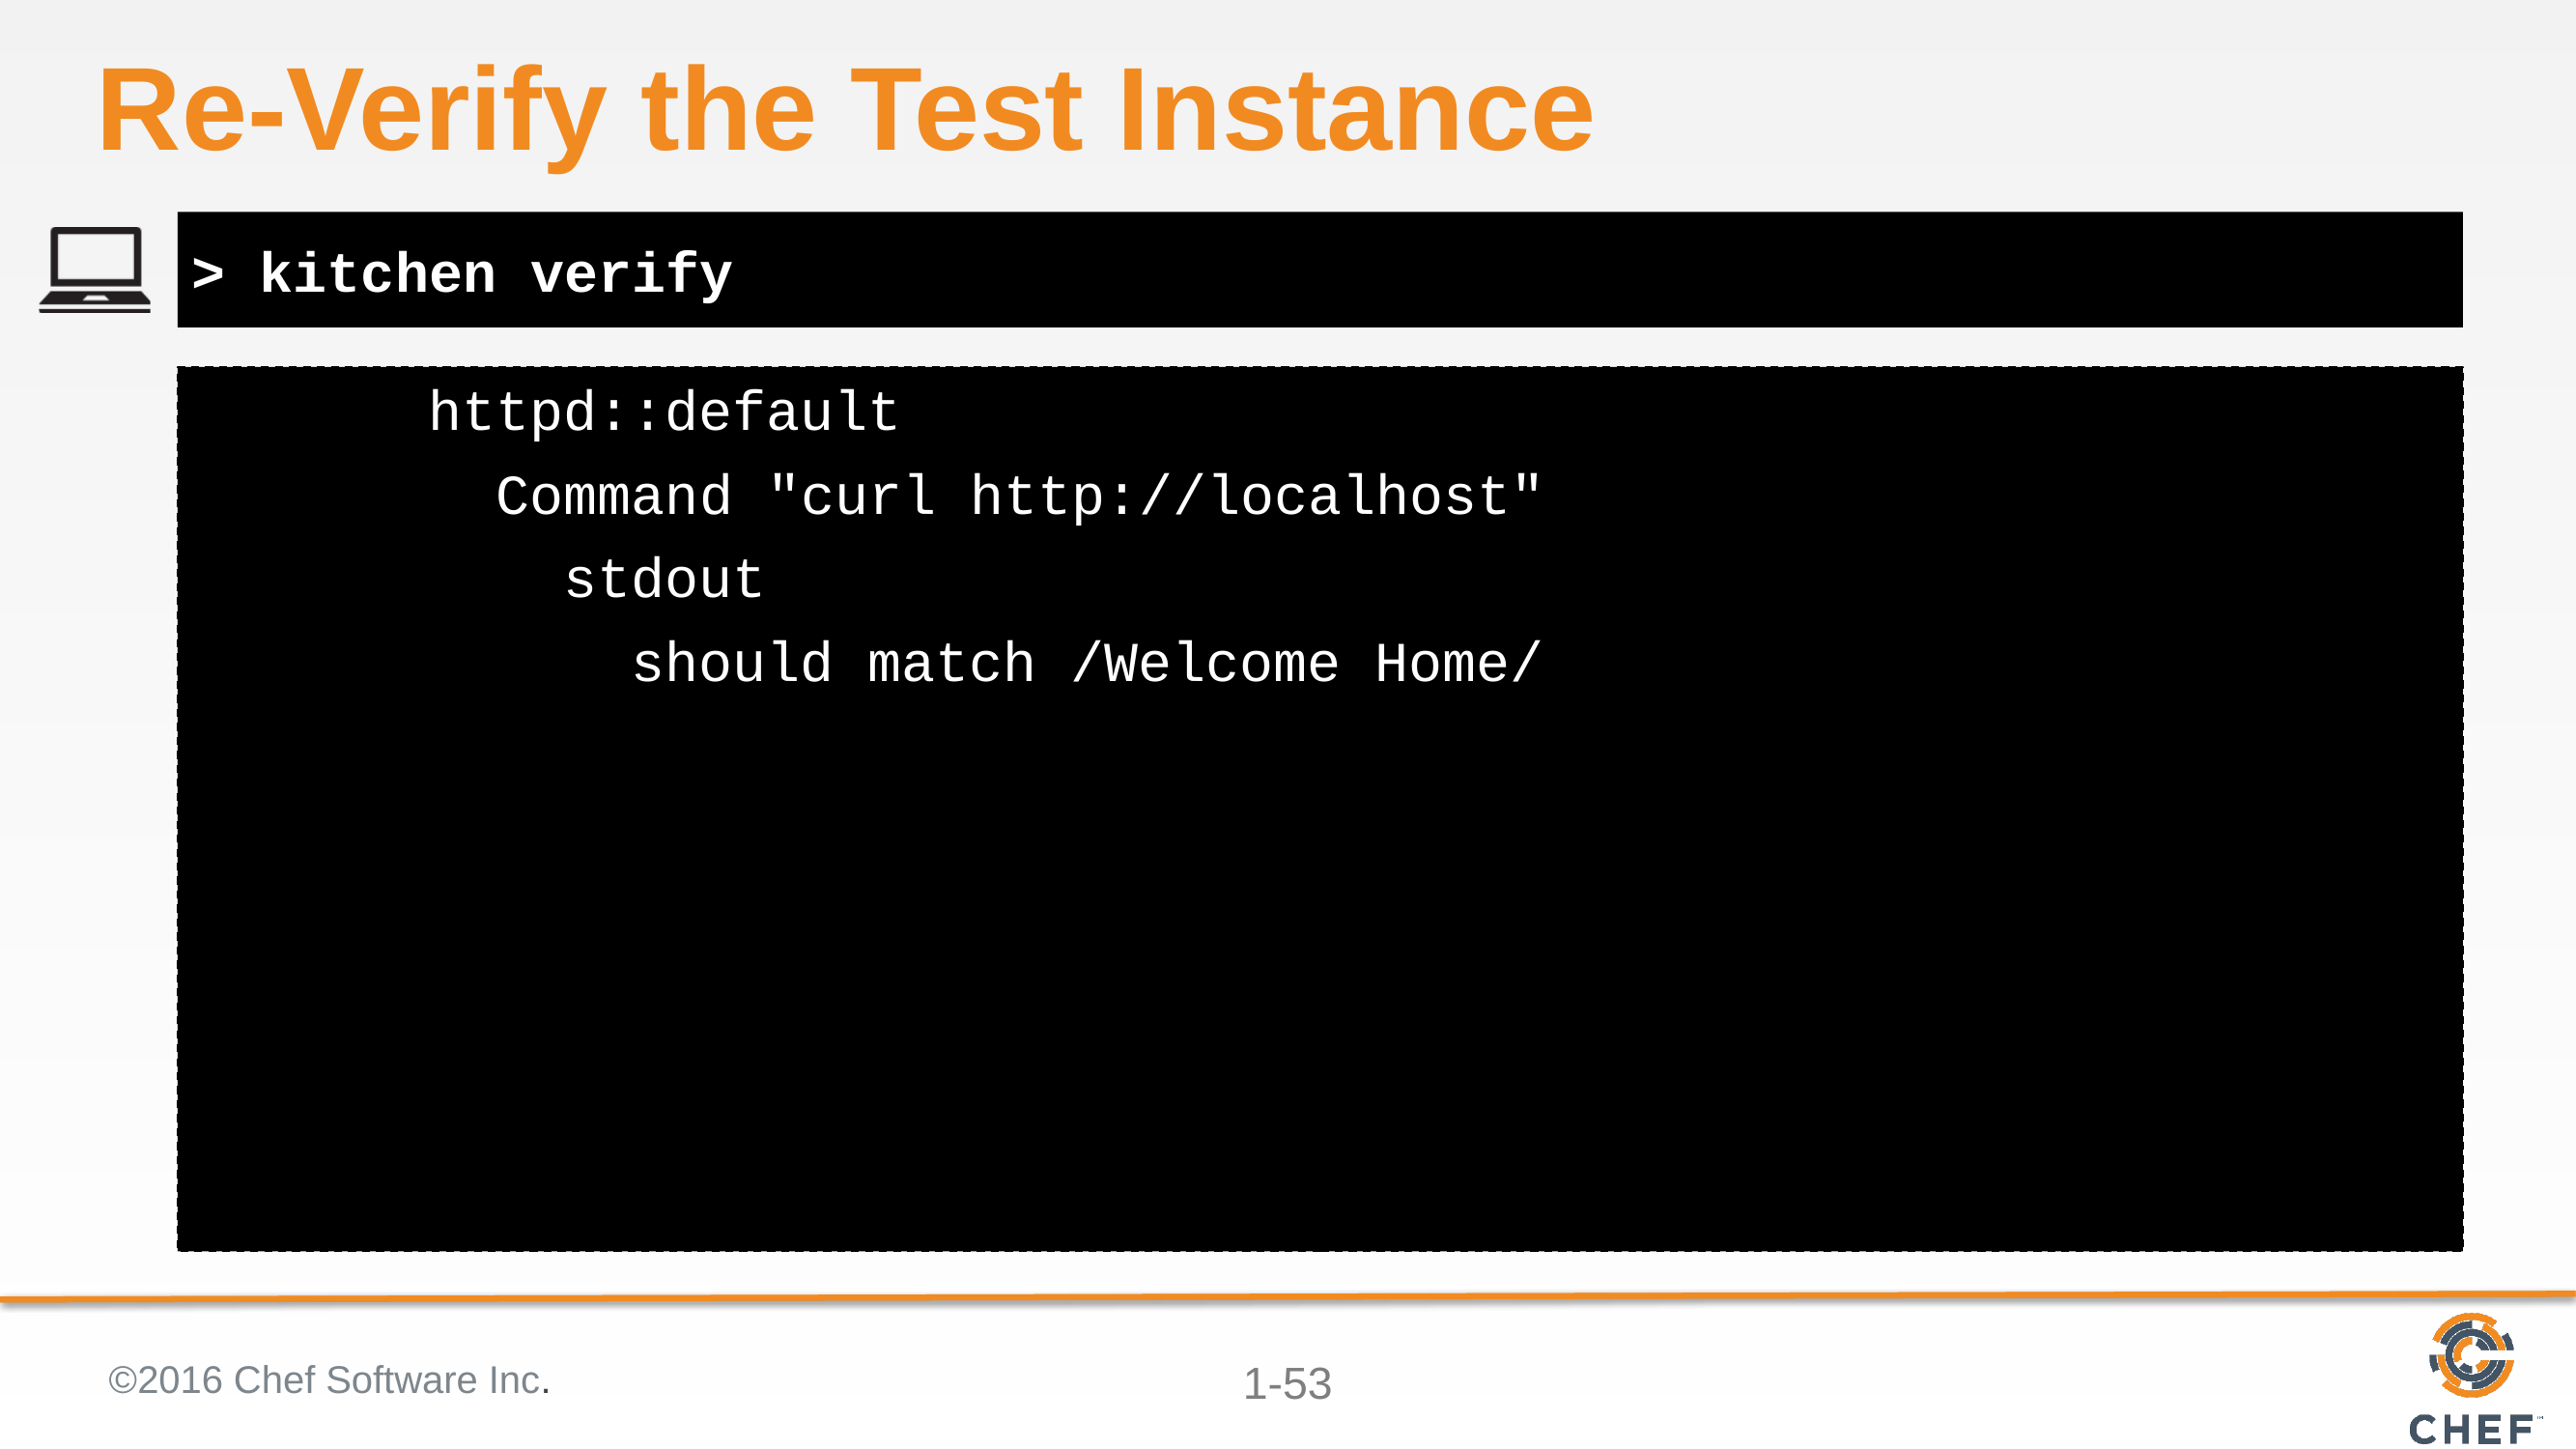

# Re-Verify the Test Instance
> kitchen verify
       httpd::default
         Command "curl http://localhost"
           stdout
             should match /Welcome Home/